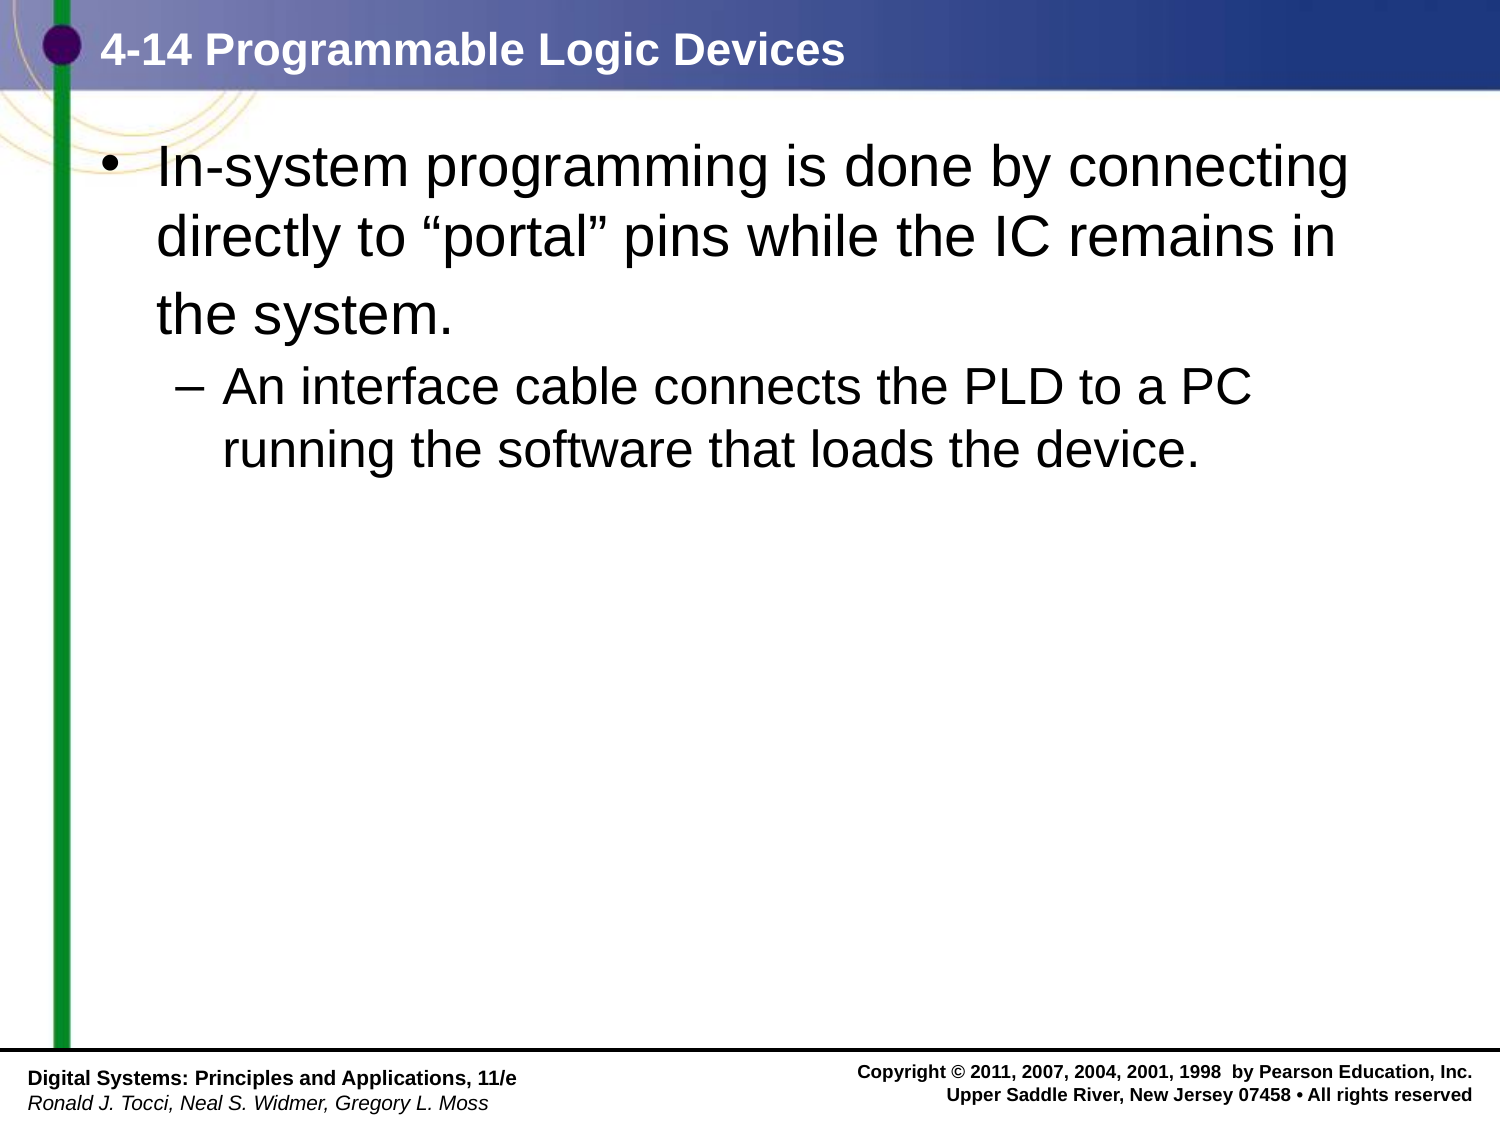

# 4-14 Programmable Logic Devices
In-system programming is done by connecting directly to “portal” pins while the IC remains in
the system.
An interface cable connects the PLD to a PC
running the software that loads the device.
Digital Systems: Principles and Applications, 11/e
Ronald J. Tocci, Neal S. Widmer, Gregory L. Moss